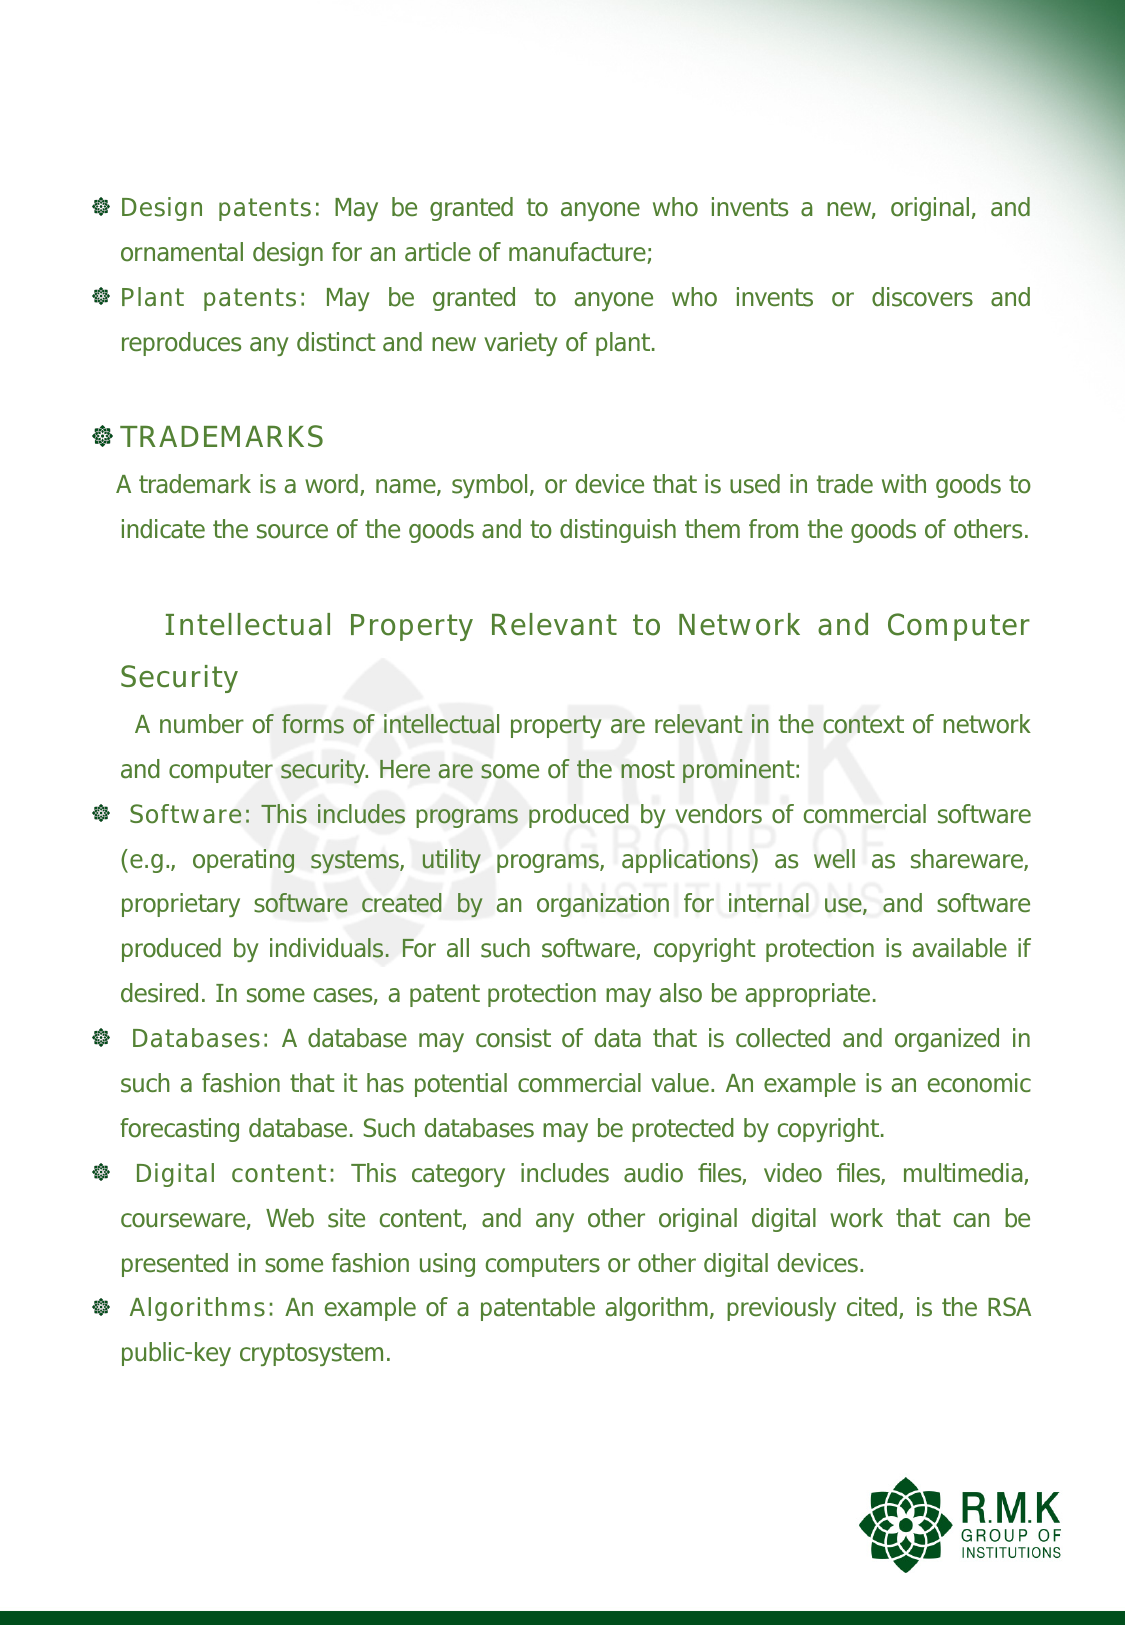

#
Design patents: May be granted to anyone who invents a new, original, and ornamental design for an article of manufacture;
Plant patents: May be granted to anyone who invents or discovers and reproduces any distinct and new variety of plant.

TRADEMARKS
   A trademark is a word, name, symbol, or device that is used in trade with goods to indicate the source of the goods and to distinguish them from the goods of others.

     Intellectual Property Relevant to Network and Computer Security
     A number of forms of intellectual property are relevant in the context of network and computer security. Here are some of the most prominent:
 Software: This includes programs produced by vendors of commercial software (e.g., operating systems, utility programs, applications) as well as shareware, proprietary software created by an organization for internal use, and software produced by individuals. For all such software, copyright protection is available if desired. In some cases, a patent protection may also be appropriate.
 Databases: A database may consist of data that is collected and organized in such a fashion that it has potential commercial value. An example is an economic forecasting database. Such databases may be protected by copyright.
 Digital content: This category includes audio files, video files, multimedia, courseware, Web site content, and any other original digital work that can be presented in some fashion using computers or other digital devices.
 Algorithms: An example of a patentable algorithm, previously cited, is the RSA public-key cryptosystem.